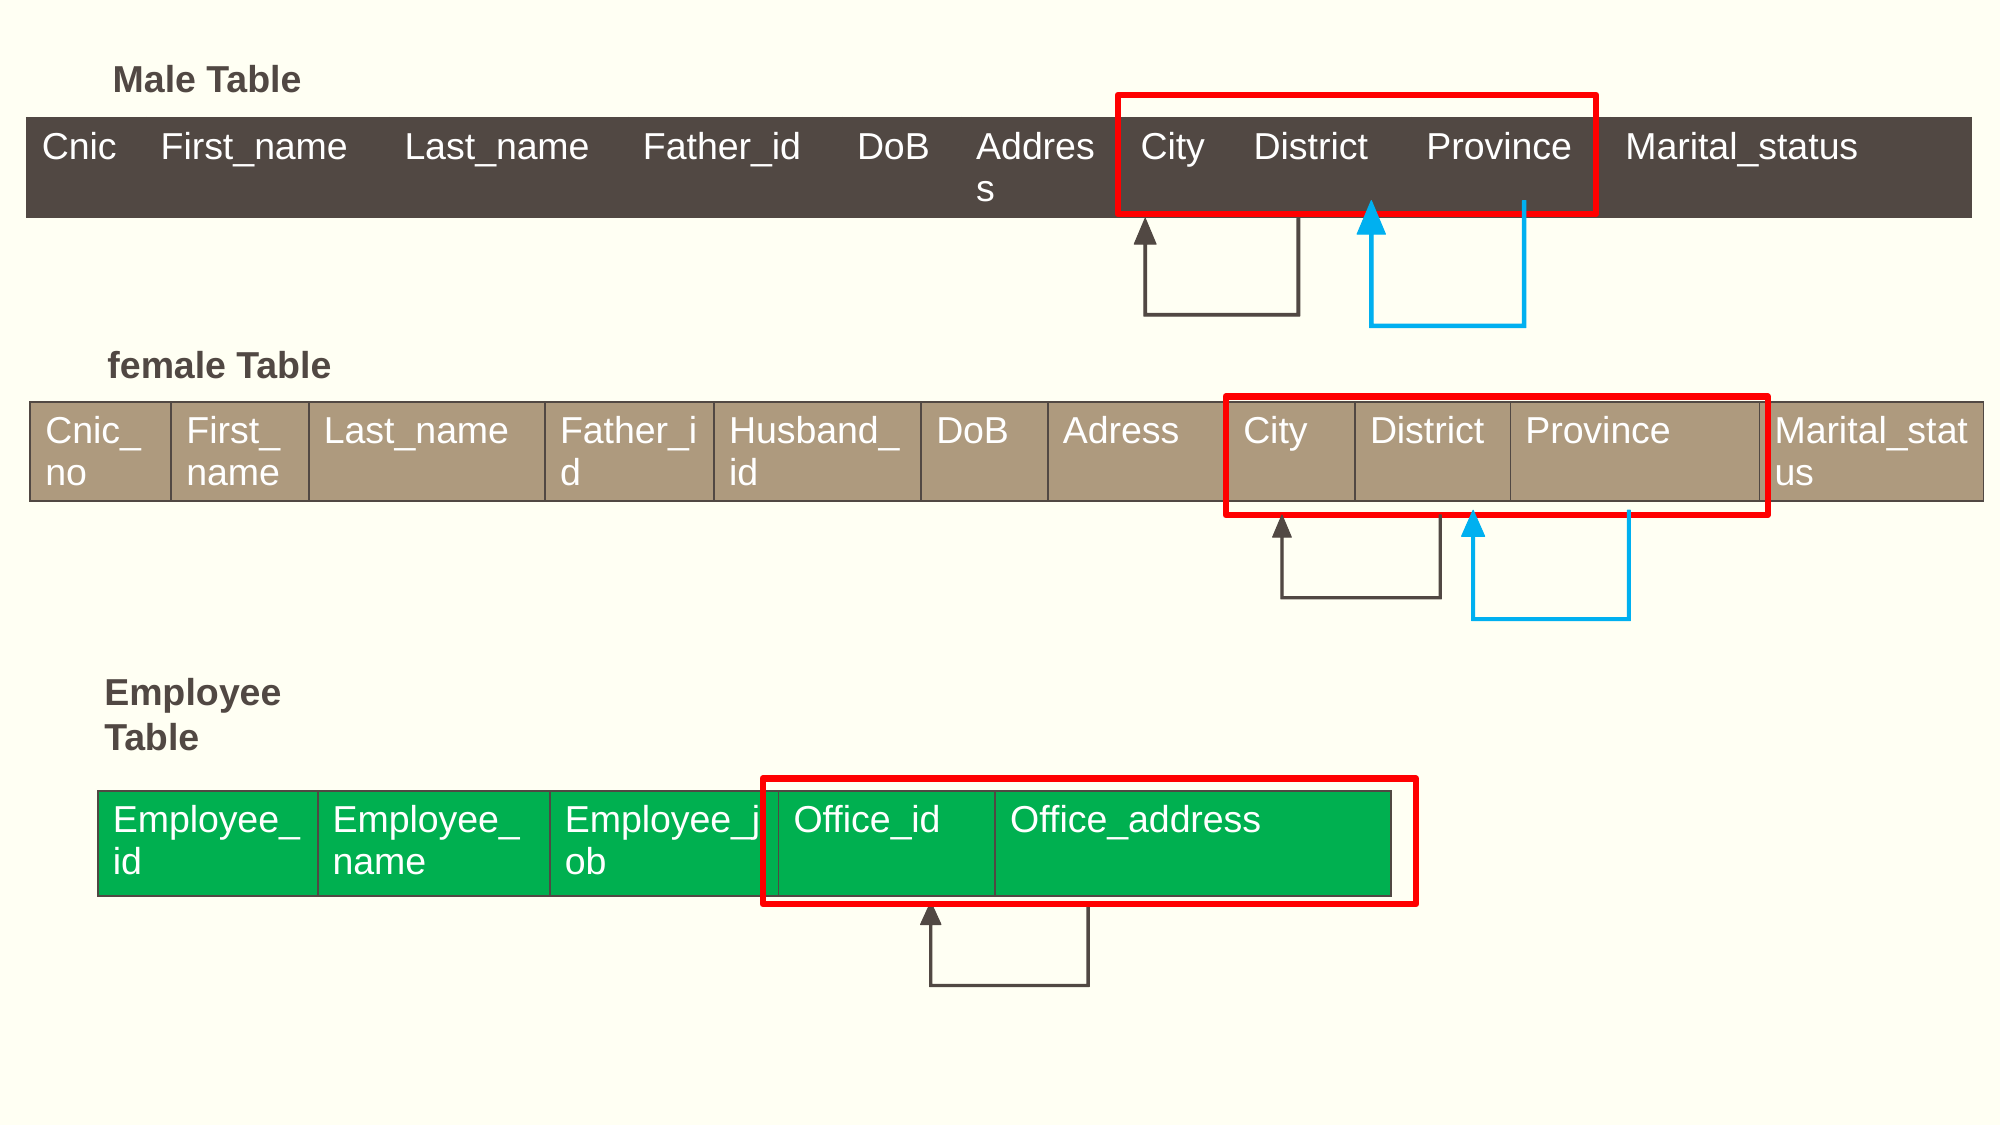

Male Table

| Cnic | First\_name | Last\_name | Father\_id | DoB | Address | City | District | Province | Marital\_status |
| --- | --- | --- | --- | --- | --- | --- | --- | --- | --- |

female Table

| Cnic\_no | First\_name | Last\_name | Father\_id | Husband\_id | DoB | Adress | City | District | Province | Marital\_status |
| --- | --- | --- | --- | --- | --- | --- | --- | --- | --- | --- |

Employee Table

| Employee\_id | Employee\_name | Employee\_job | Office\_id | Office\_address |
| --- | --- | --- | --- | --- |